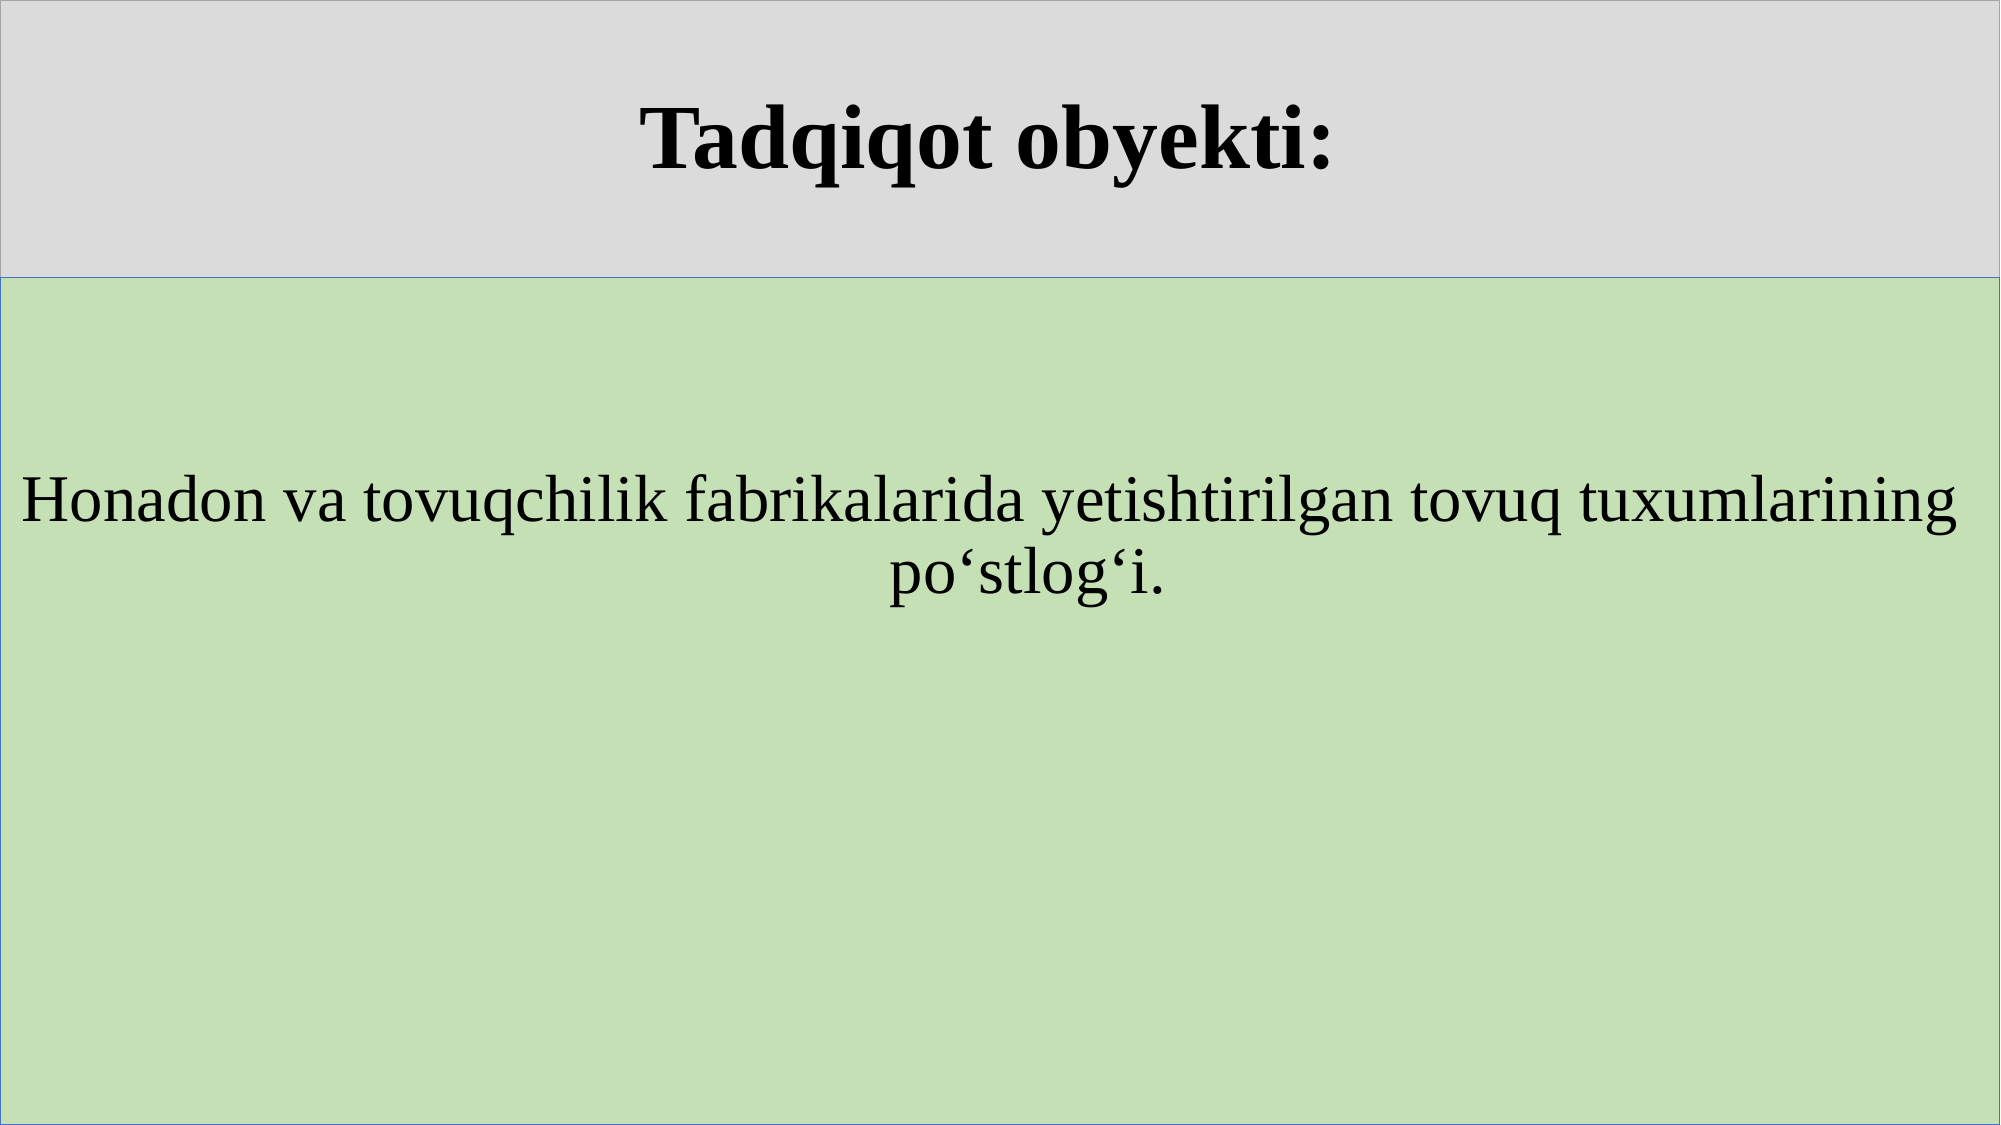

# Tadqiqot obyekti:

Honadon va tovuqchilik fabrikalarida yetishtirilgan tovuq tuxumlarining  po‘stlog‘i.